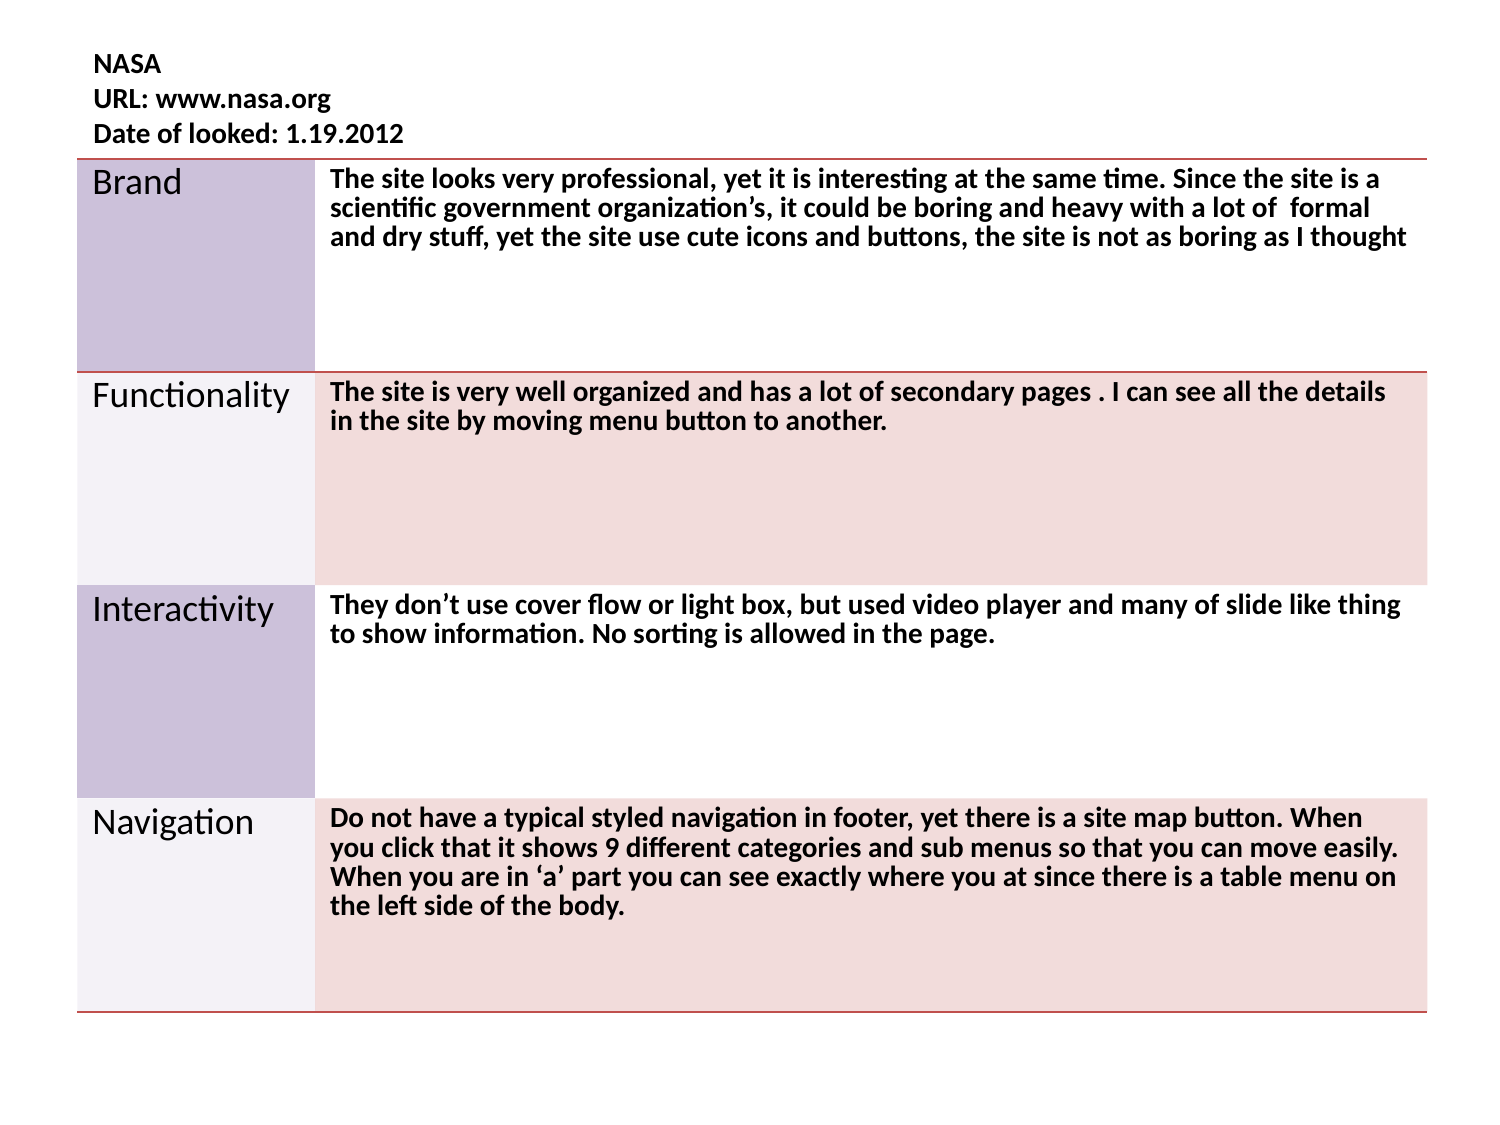

NASA
URL: www.nasa.org
Date of looked: 1.19.2012
| Brand | The site looks very professional, yet it is interesting at the same time. Since the site is a scientific government organization’s, it could be boring and heavy with a lot of formal and dry stuff, yet the site use cute icons and buttons, the site is not as boring as I thought |
| --- | --- |
| Functionality | The site is very well organized and has a lot of secondary pages . I can see all the details in the site by moving menu button to another. |
| Interactivity | They don’t use cover flow or light box, but used video player and many of slide like thing to show information. No sorting is allowed in the page. |
| Navigation | Do not have a typical styled navigation in footer, yet there is a site map button. When you click that it shows 9 different categories and sub menus so that you can move easily. When you are in ‘a’ part you can see exactly where you at since there is a table menu on the left side of the body. |